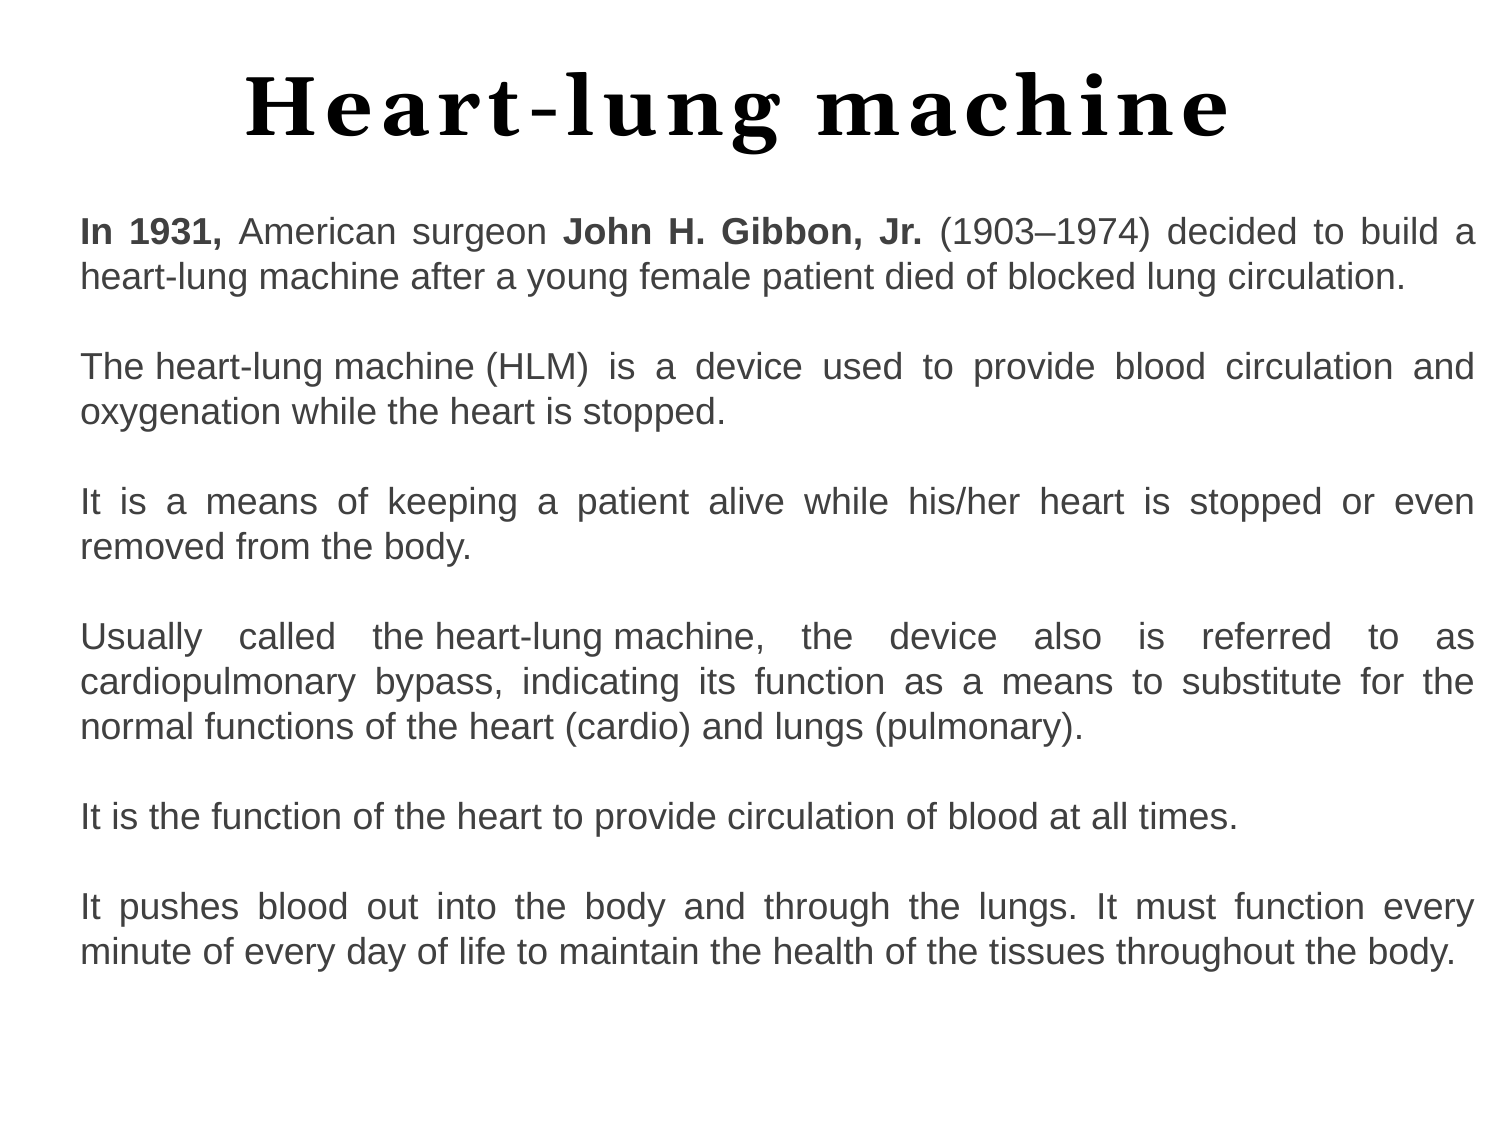

Heart-lung machine
In 1931, American surgeon John H. Gibbon, Jr. (1903–1974) decided to build a heart-lung machine after a young female patient died of blocked lung circulation.

The heart-lung machine (HLM) is a device used to provide blood circulation and oxygenation while the heart is stopped.

It is a means of keeping a patient alive while his/her heart is stopped or even removed from the body.

Usually called the heart-lung machine, the device also is referred to as cardiopulmonary bypass, indicating its function as a means to substitute for the normal functions of the heart (cardio) and lungs (pulmonary).

It is the function of the heart to provide circulation of blood at all times.

It pushes blood out into the body and through the lungs. It must function every minute of every day of life to maintain the health of the tissues throughout the body.